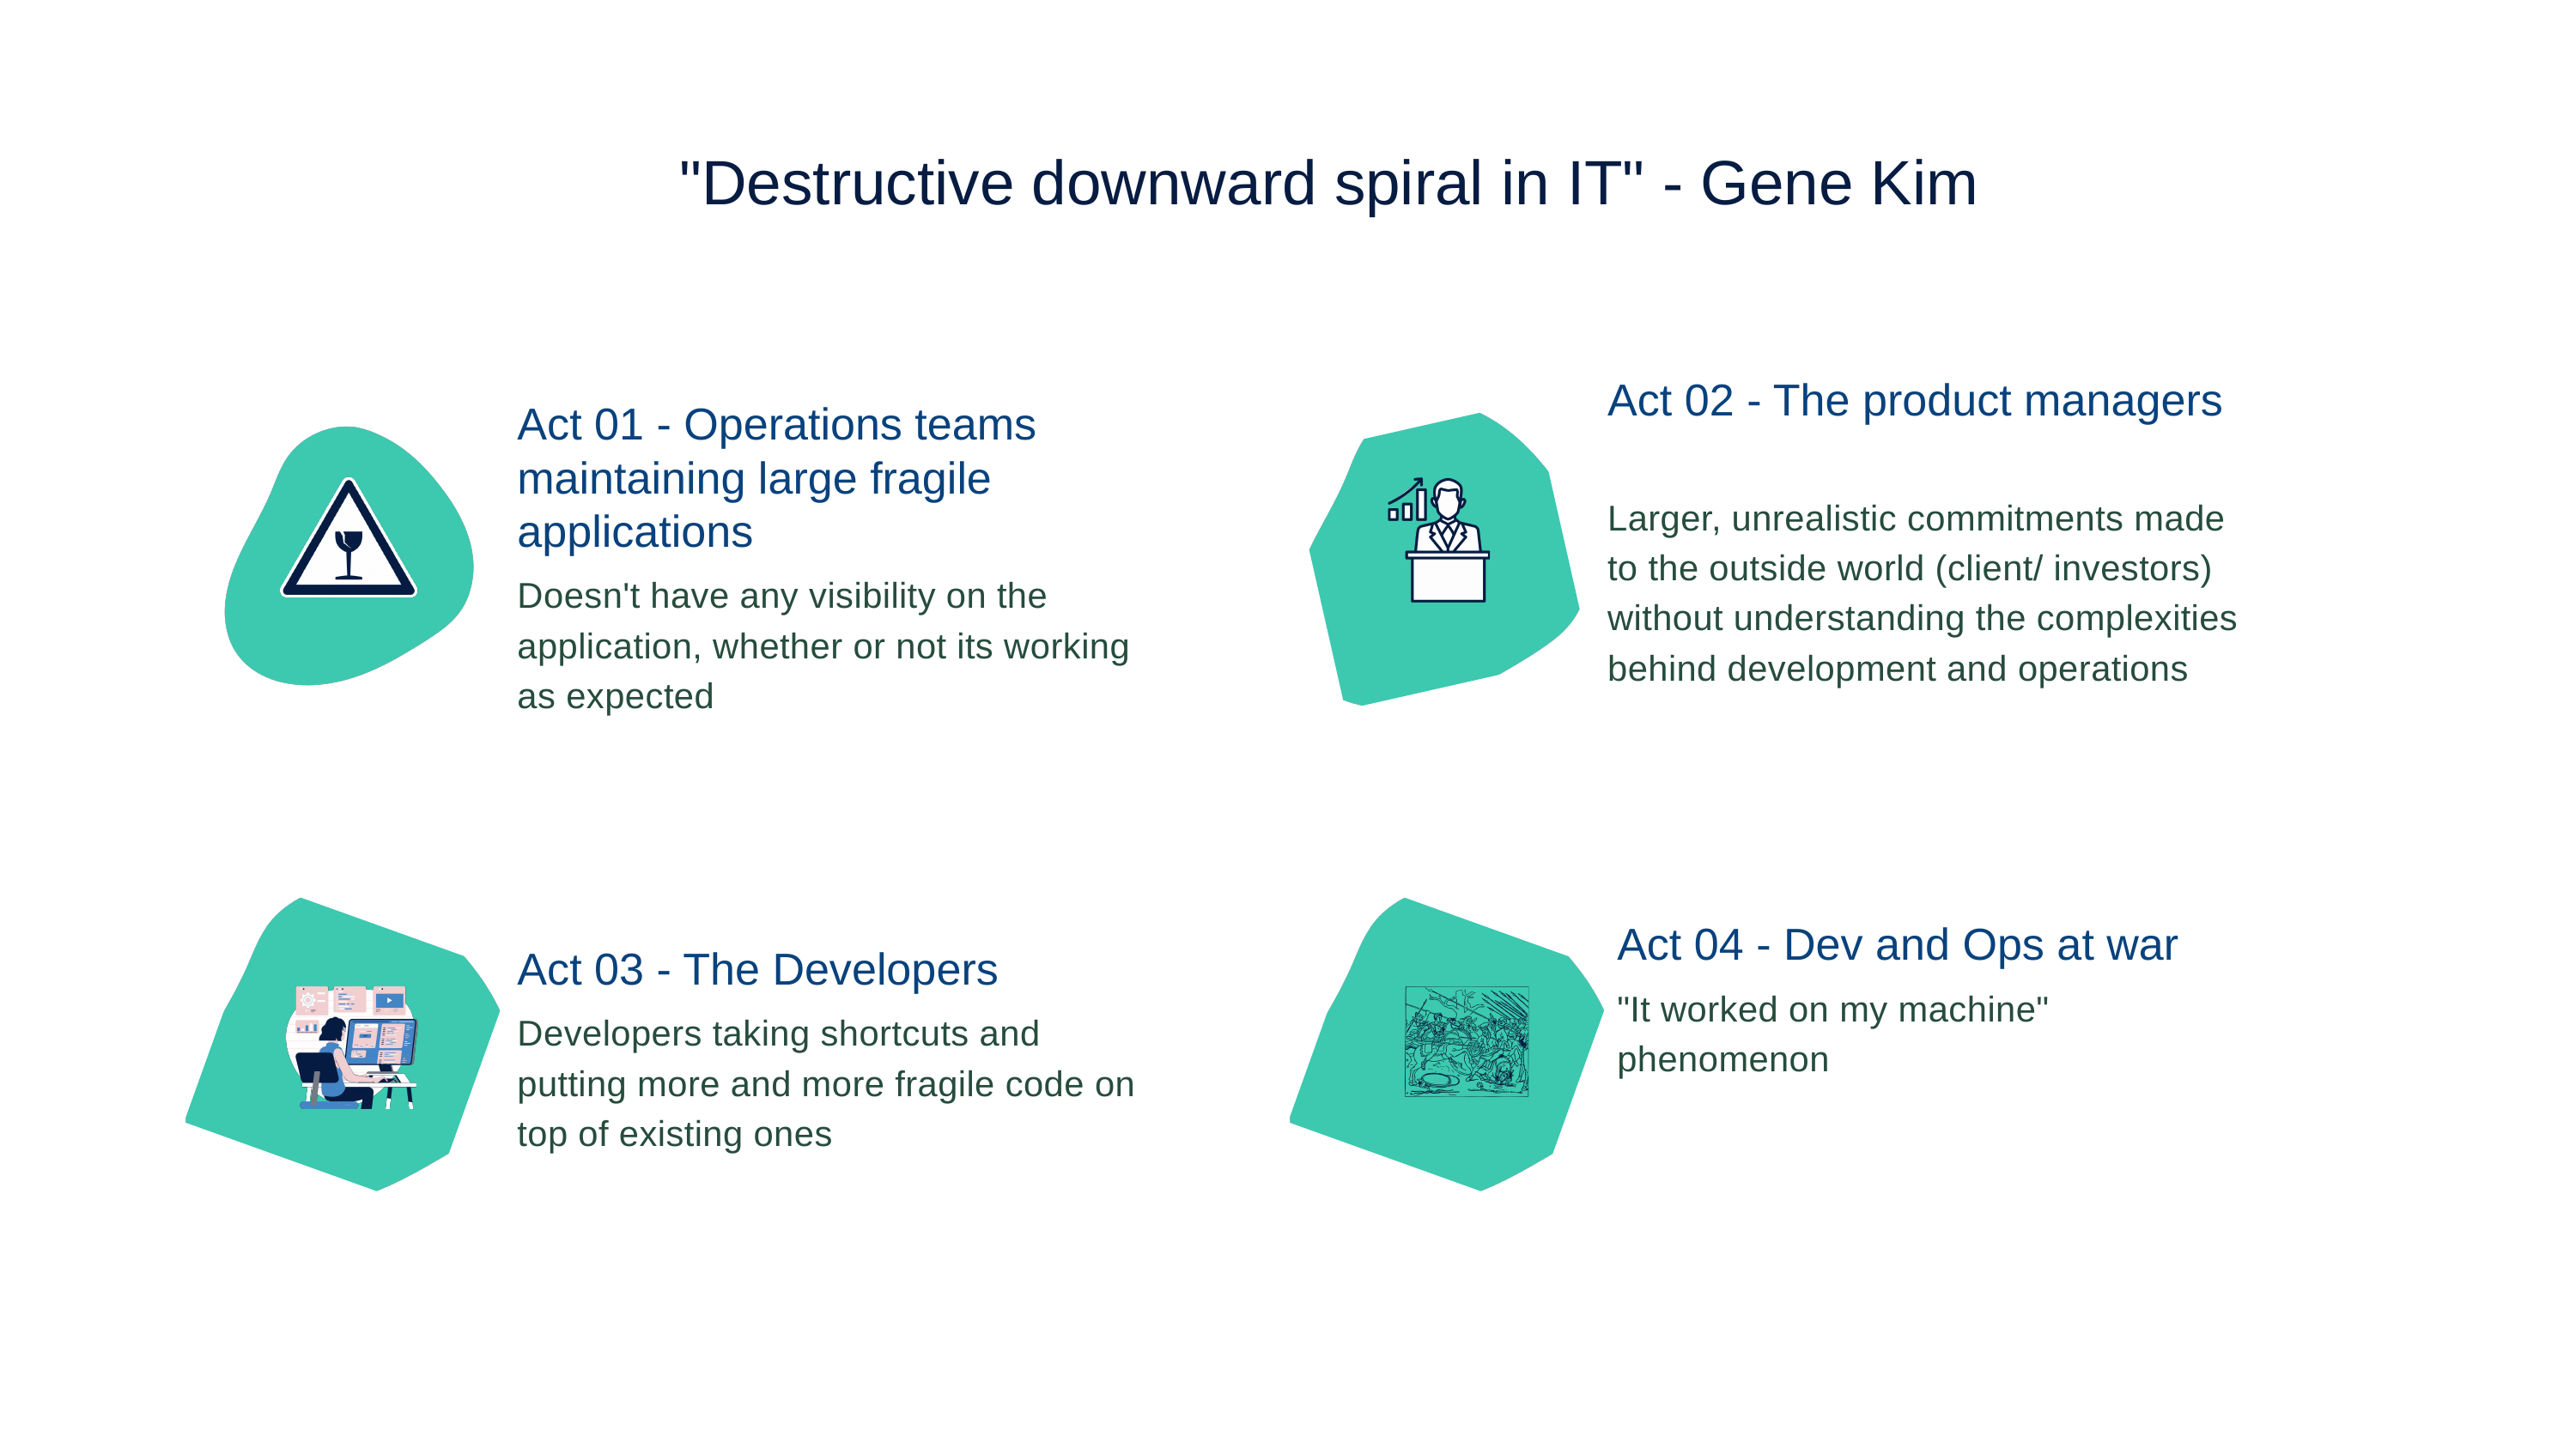

"Destructive downward spiral in IT" - Gene Kim
Act 02 - The product managers
Larger, unrealistic commitments made to the outside world (client/ investors) without understanding the complexities behind development and operations
Act 01 - Operations teams maintaining large fragile applications
Doesn't have any visibility on the application, whether or not its working as expected

Act 04 - Dev and Ops at war
"It worked on my machine" phenomenon
Act 03 - The Developers
Developers taking shortcuts and putting more and more fragile code on top of existing ones